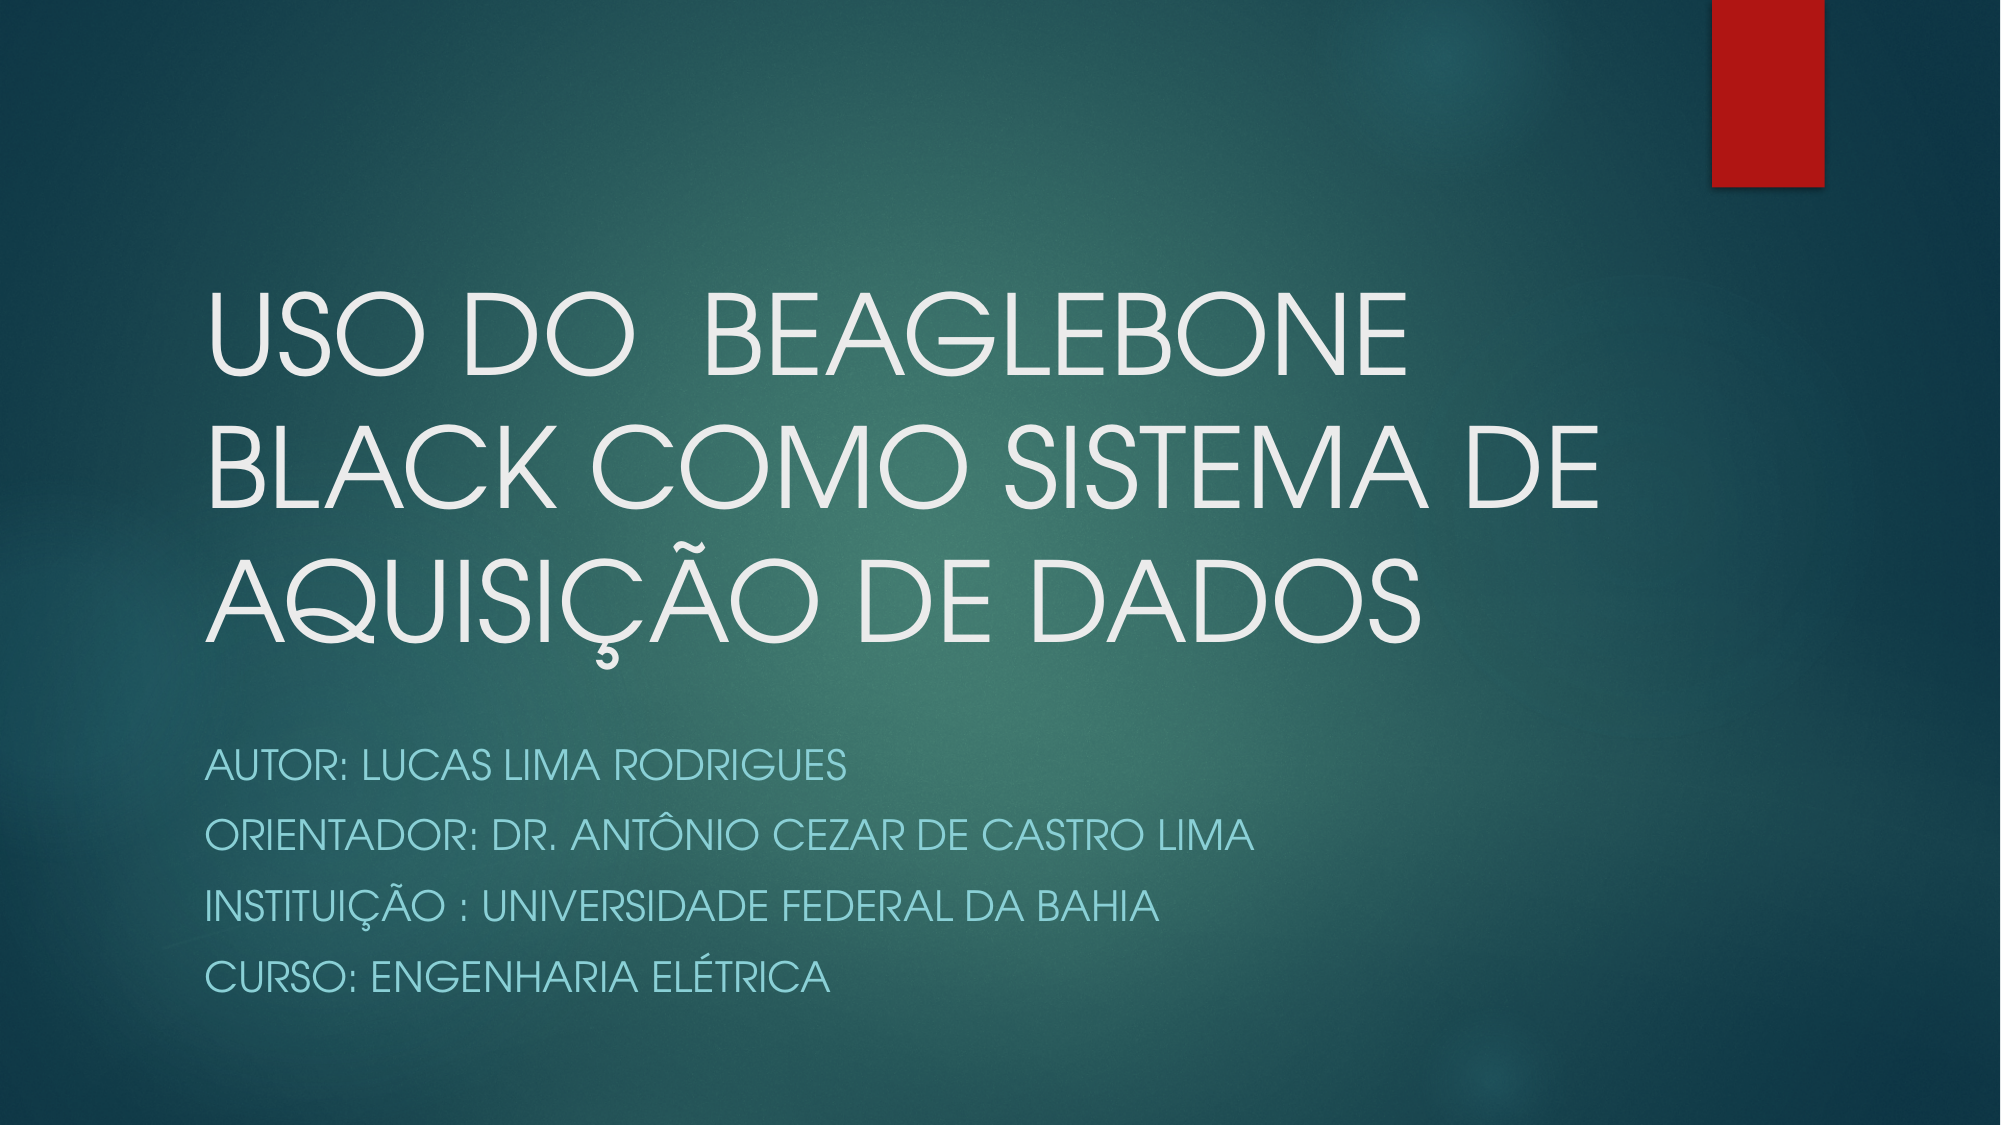

# USO DO  BEAGLEBONE BLACK COMO SISTEMA DE AQUISIÇÃO DE DADOS
Autor: lucas lima rodrigues
Orientador: Dr. Antônio Cezar de Castro Lima
Instituição : universidade federal da Bahia
Curso: engenharia elétrica